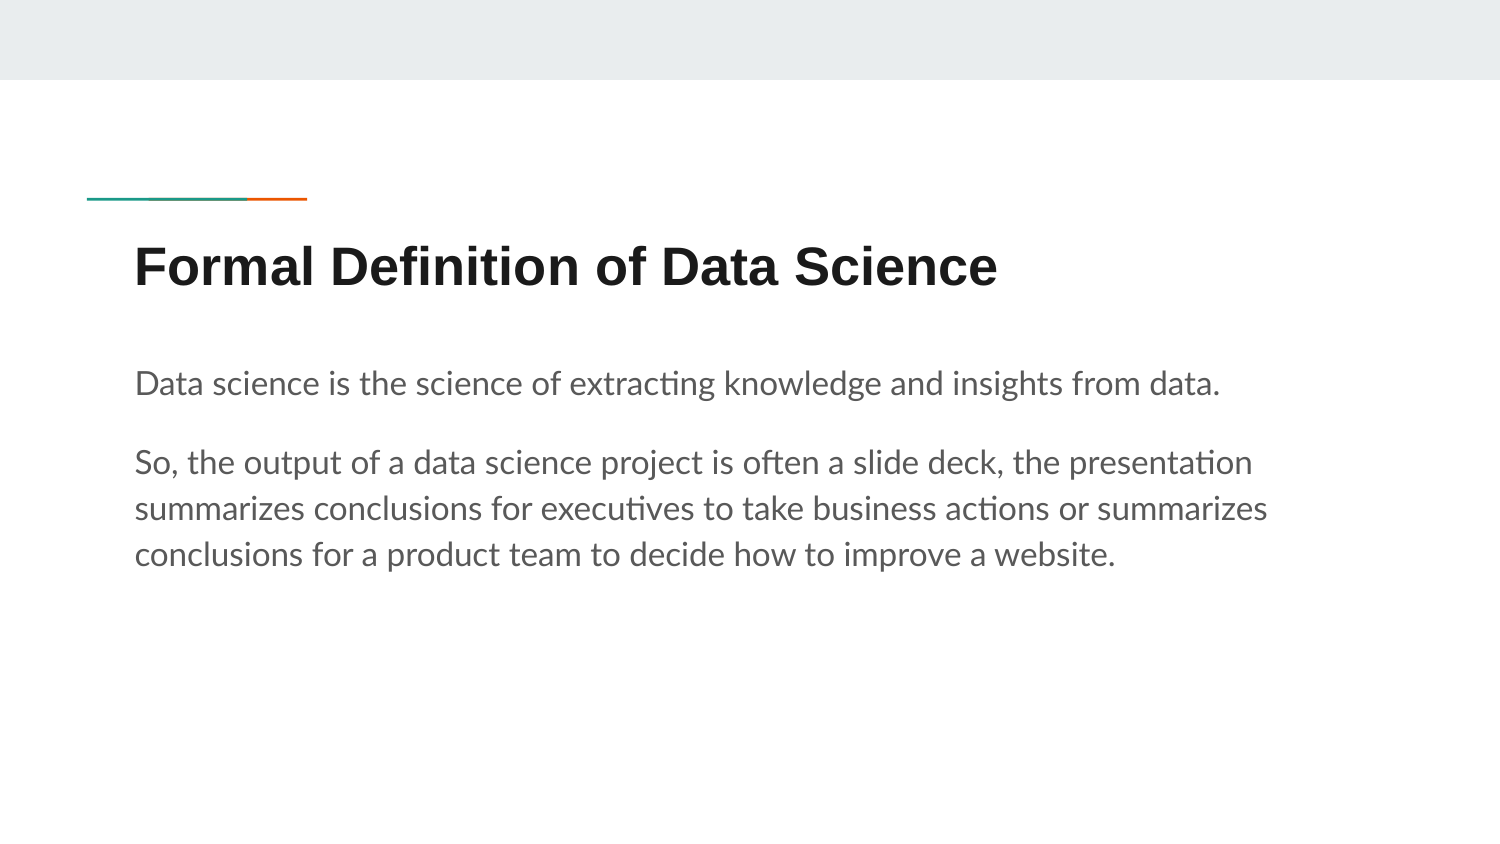

# Formal Definition of Data Science
Data science is the science of extracting knowledge and insights from data.
So, the output of a data science project is often a slide deck, the presentation summarizes conclusions for executives to take business actions or summarizes conclusions for a product team to decide how to improve a website.